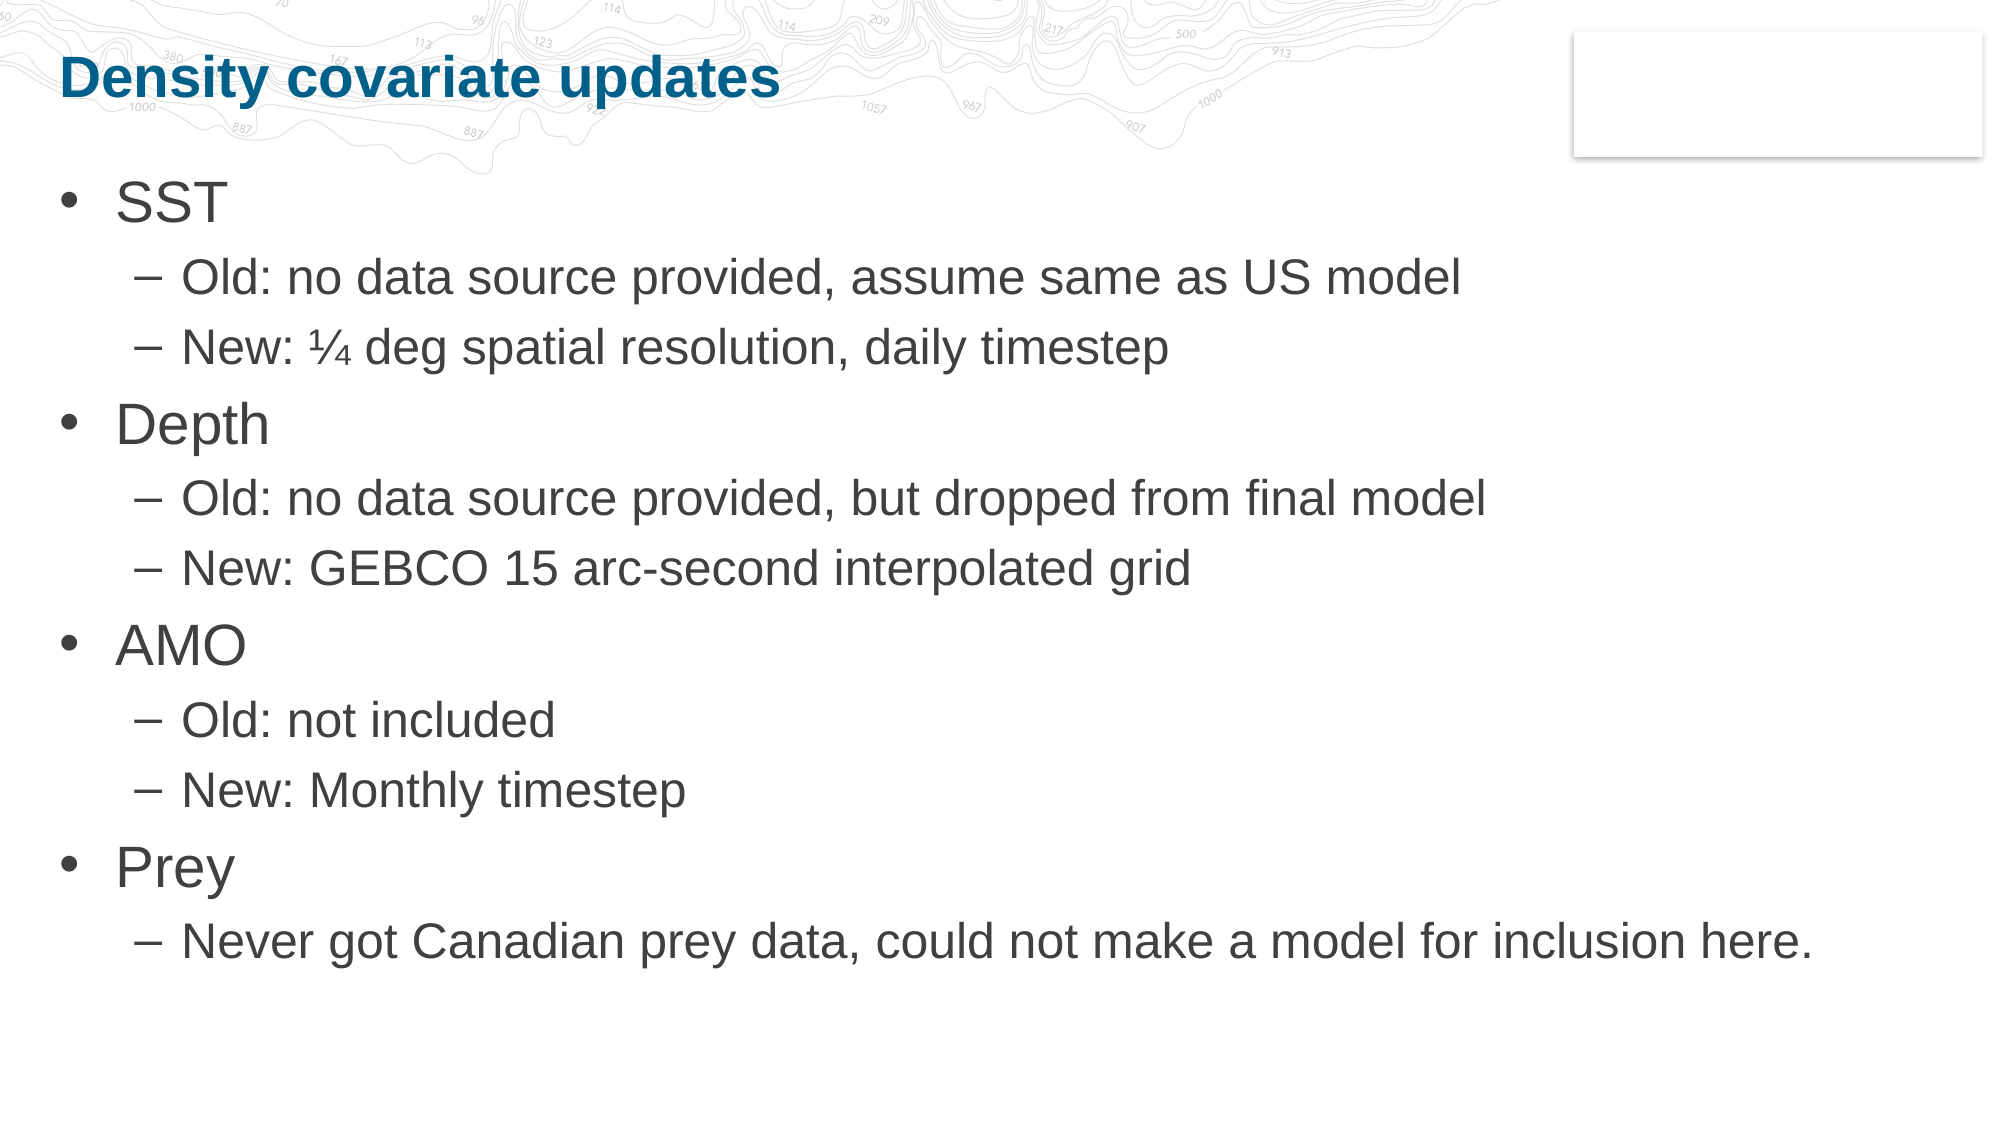

# Density covariate updates

SST
Old: no data source provided, assume same as US model
New: ¼ deg spatial resolution, daily timestep
Depth
Old: no data source provided, but dropped from final model
New: GEBCO 15 arc-second interpolated grid
AMO
Old: not included
New: Monthly timestep
Prey
Never got Canadian prey data, could not make a model for inclusion here.